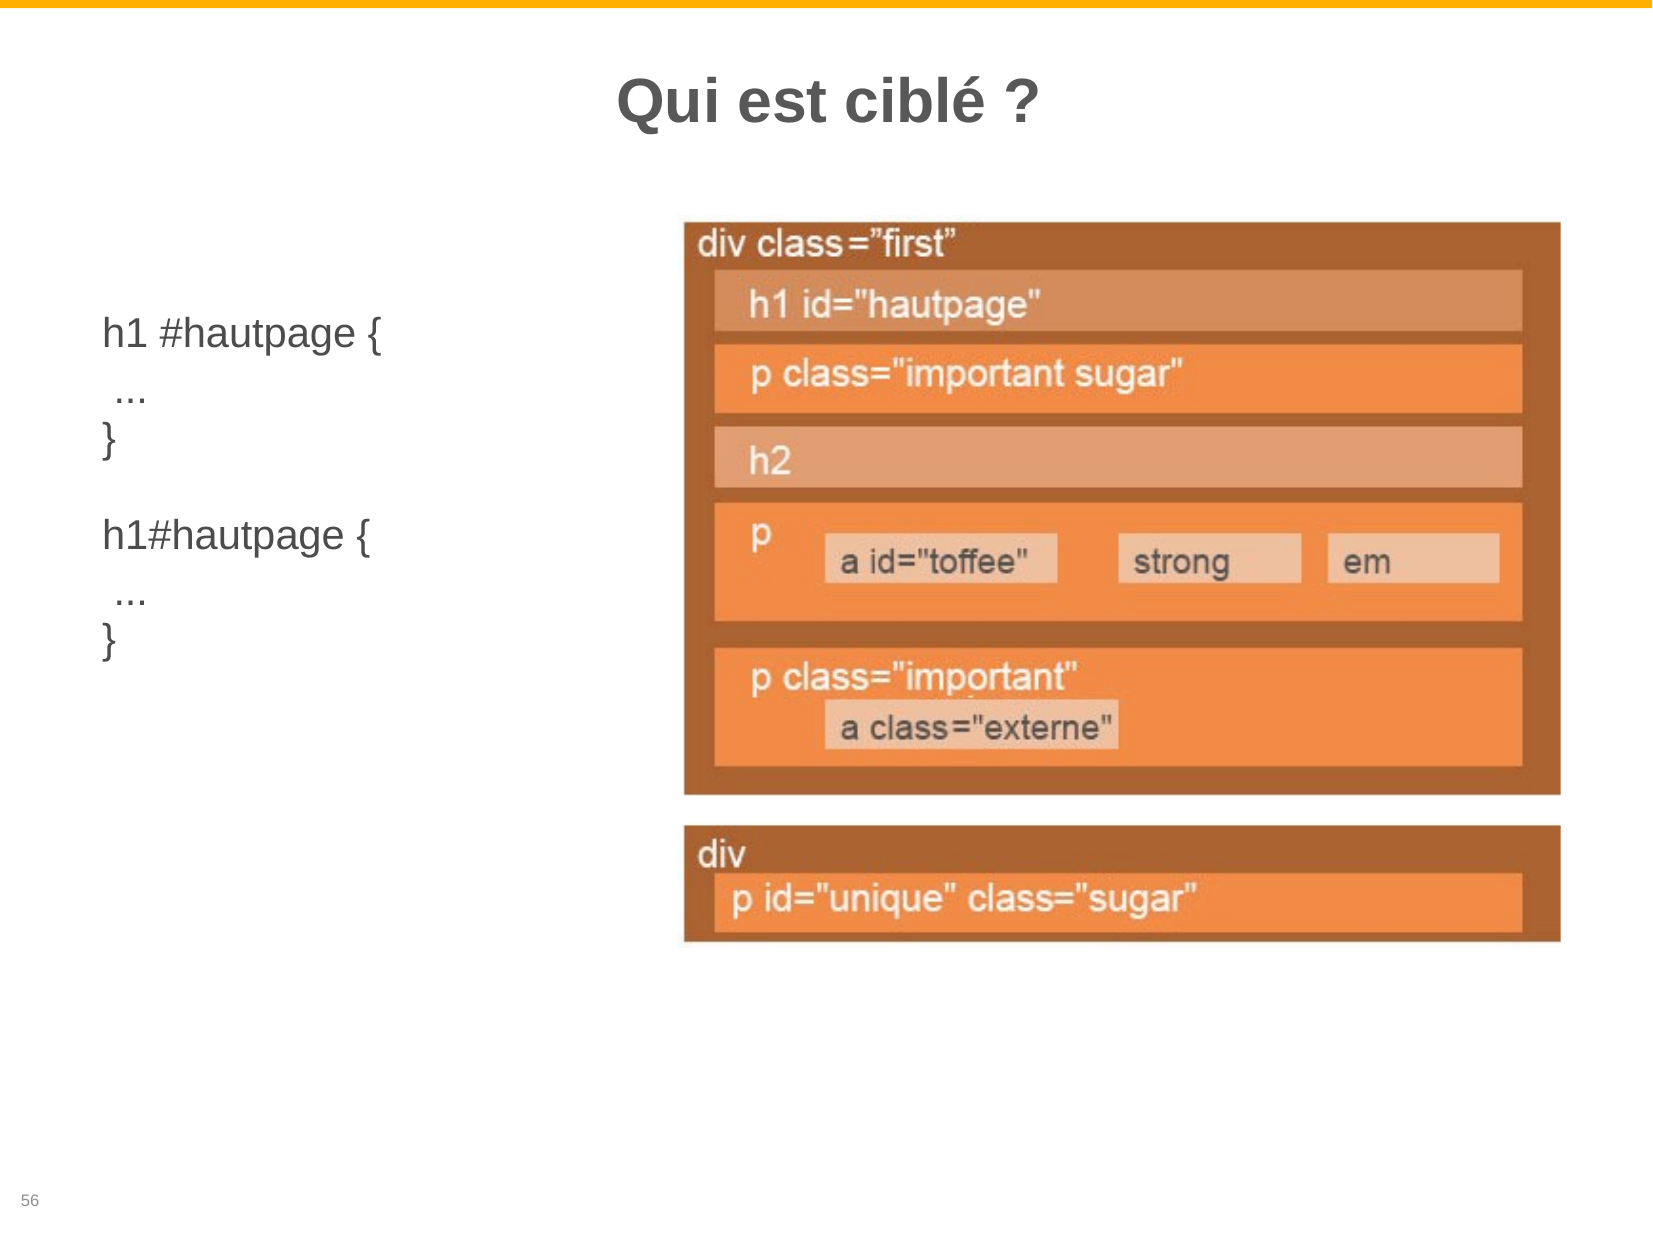

# Qui est ciblé ?

h1 #hautpage {
...
}

h1#hautpage {
...
}

56